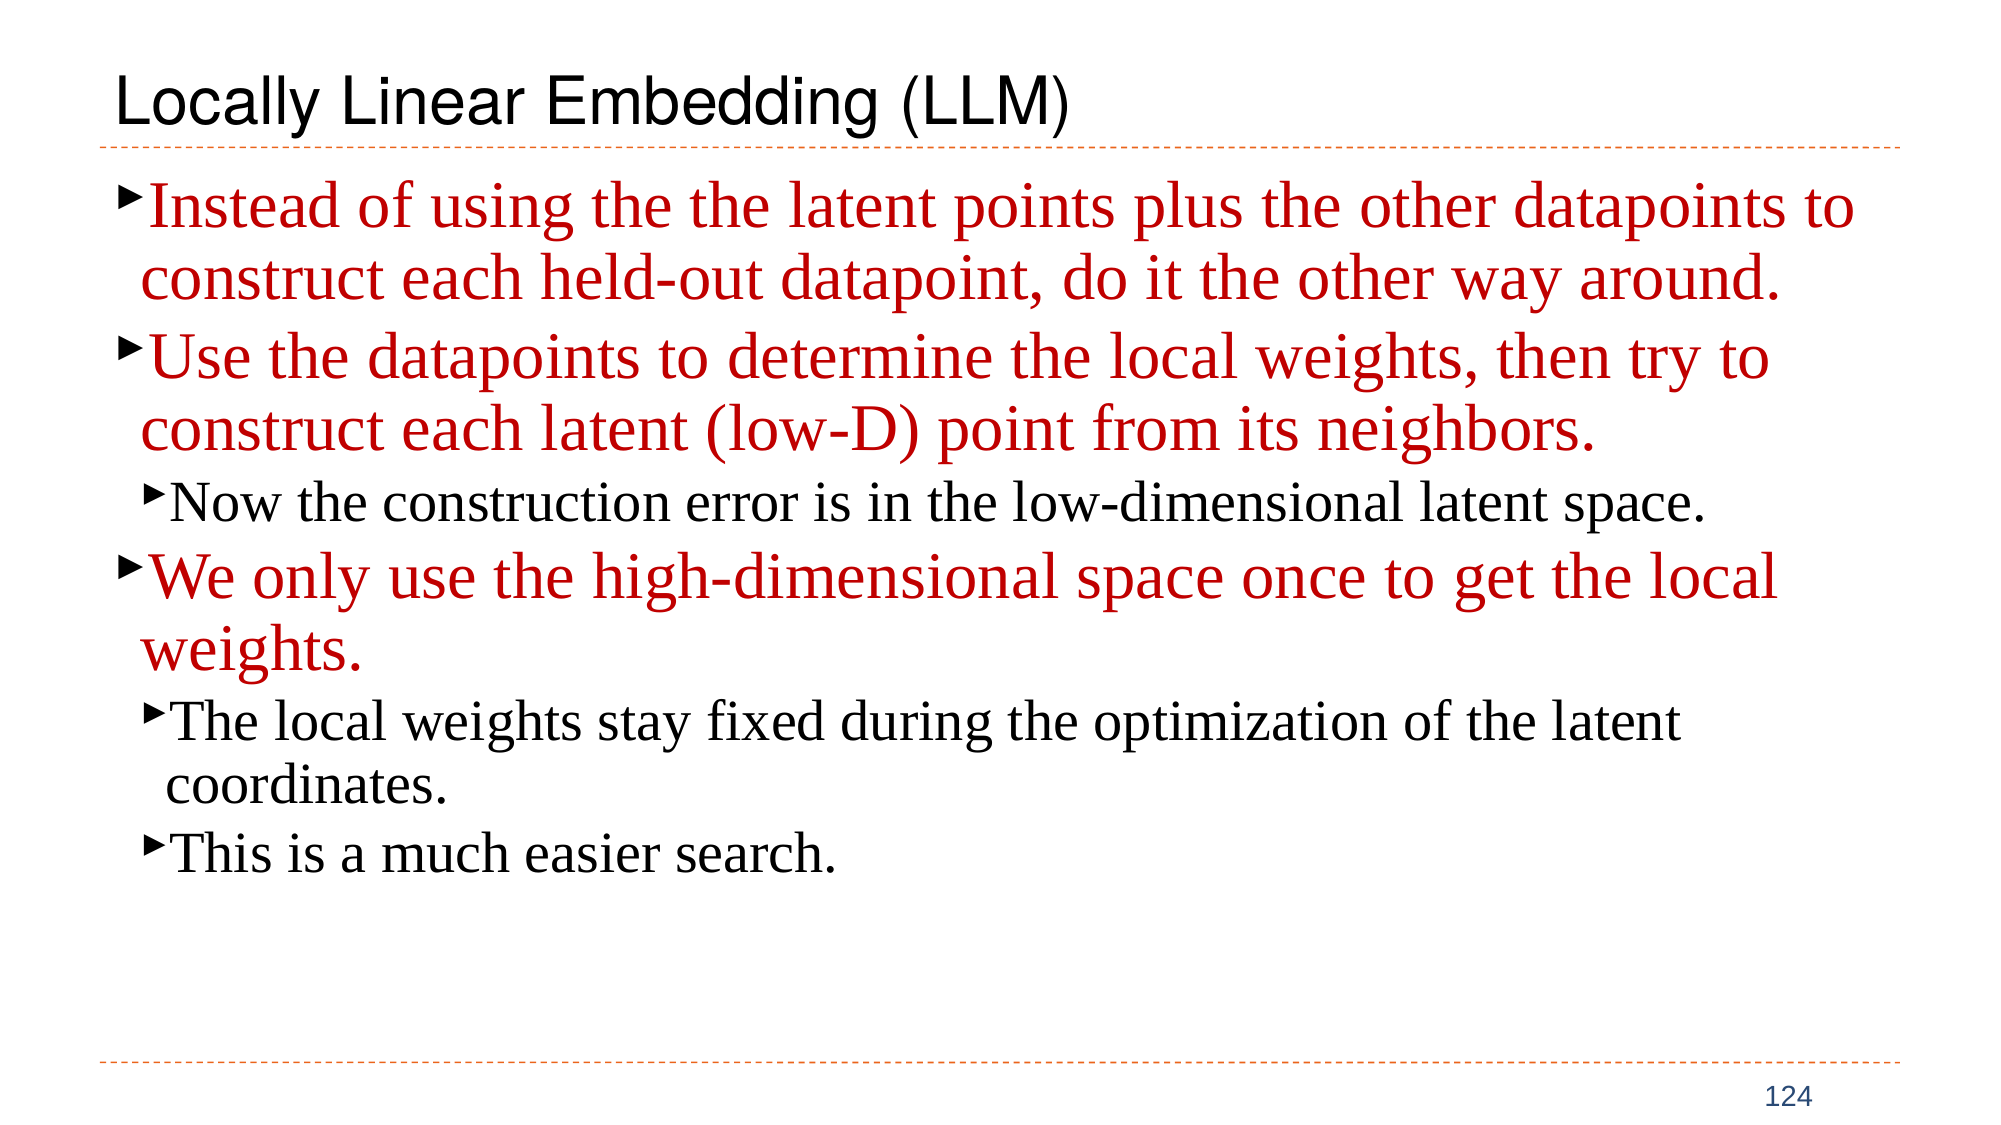

# Locally Linear Embedding (LLM)
Instead of using the the latent points plus the other datapoints to construct each held-out datapoint, do it the other way around.
Use the datapoints to determine the local weights, then try to construct each latent (low-D) point from its neighbors.
Now the construction error is in the low-dimensional latent space.
We only use the high-dimensional space once to get the local weights.
The local weights stay fixed during the optimization of the latent coordinates.
This is a much easier search.